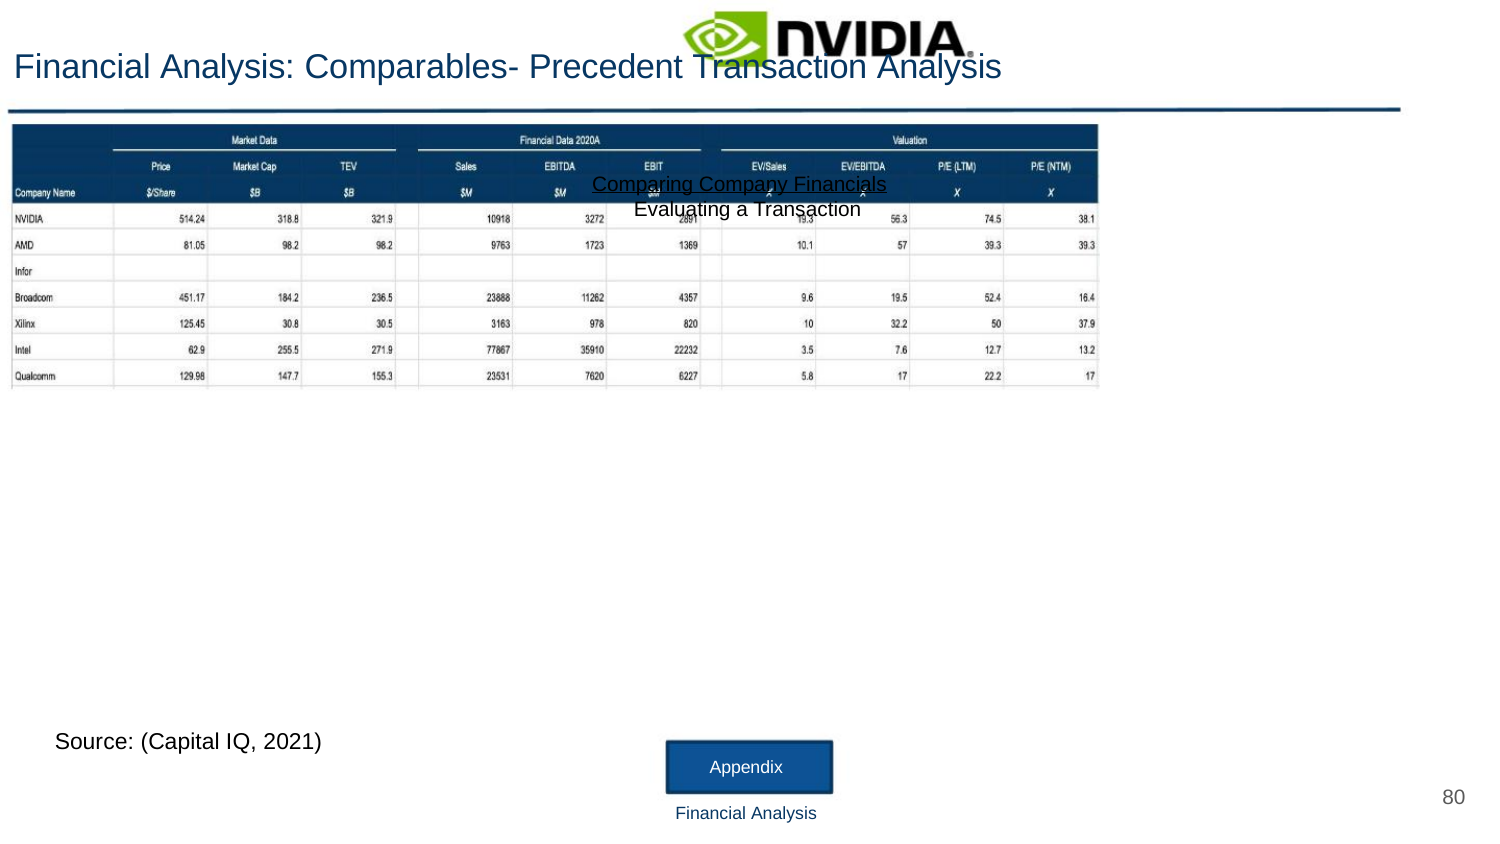

Financial Analysis: Comparables- Precedent Transaction Analysis
Comparing Company Financials
Evaluating a Transaction
Source: (Capital IQ, 2021)
Appendix
80
Financial Analysis